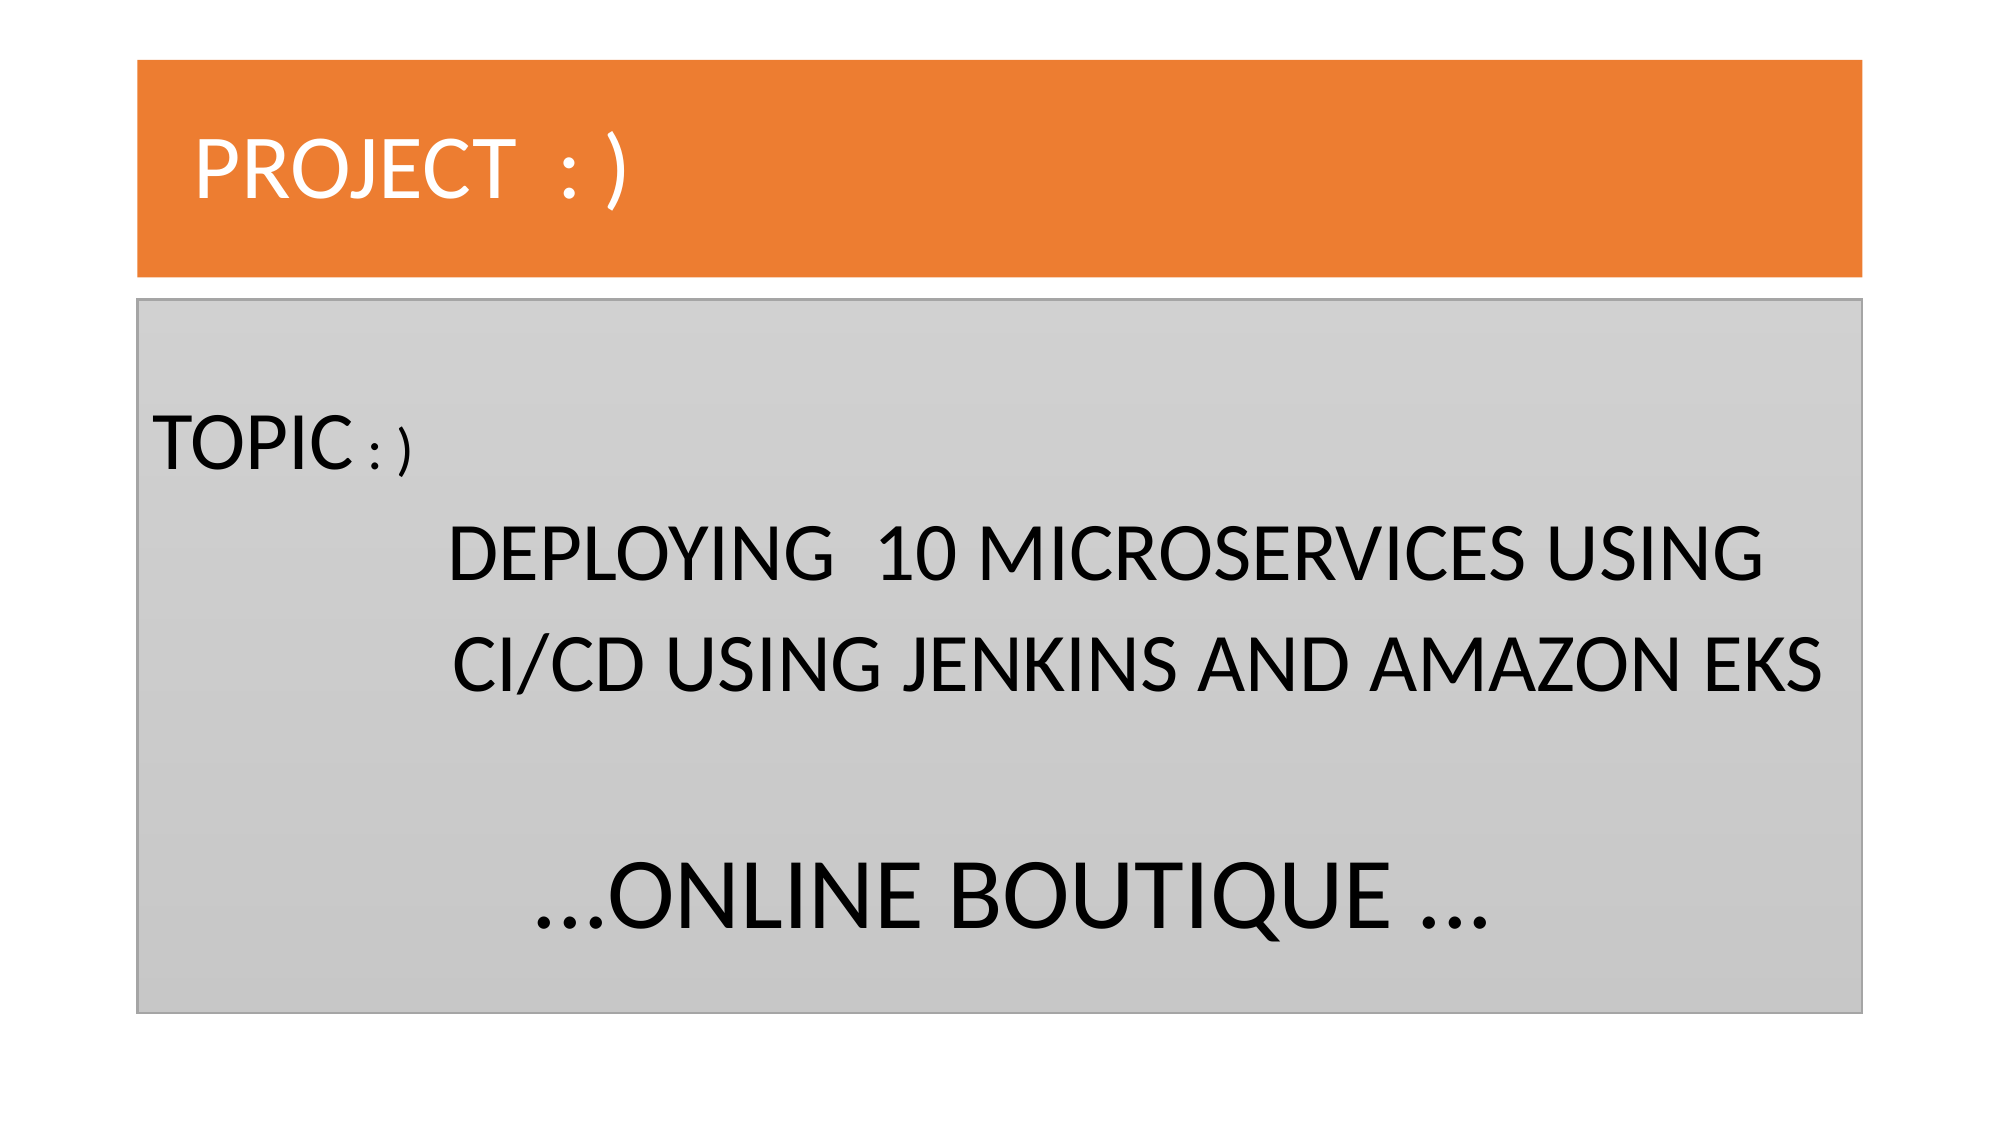

# PROJECT  : )

TOPIC : )
                     DEPLOYING  10 MICROSERVICES USING
                CI/CD USING JENKINS AND AMAZON EKS

                    ...ONLINE BOUTIQUE ...